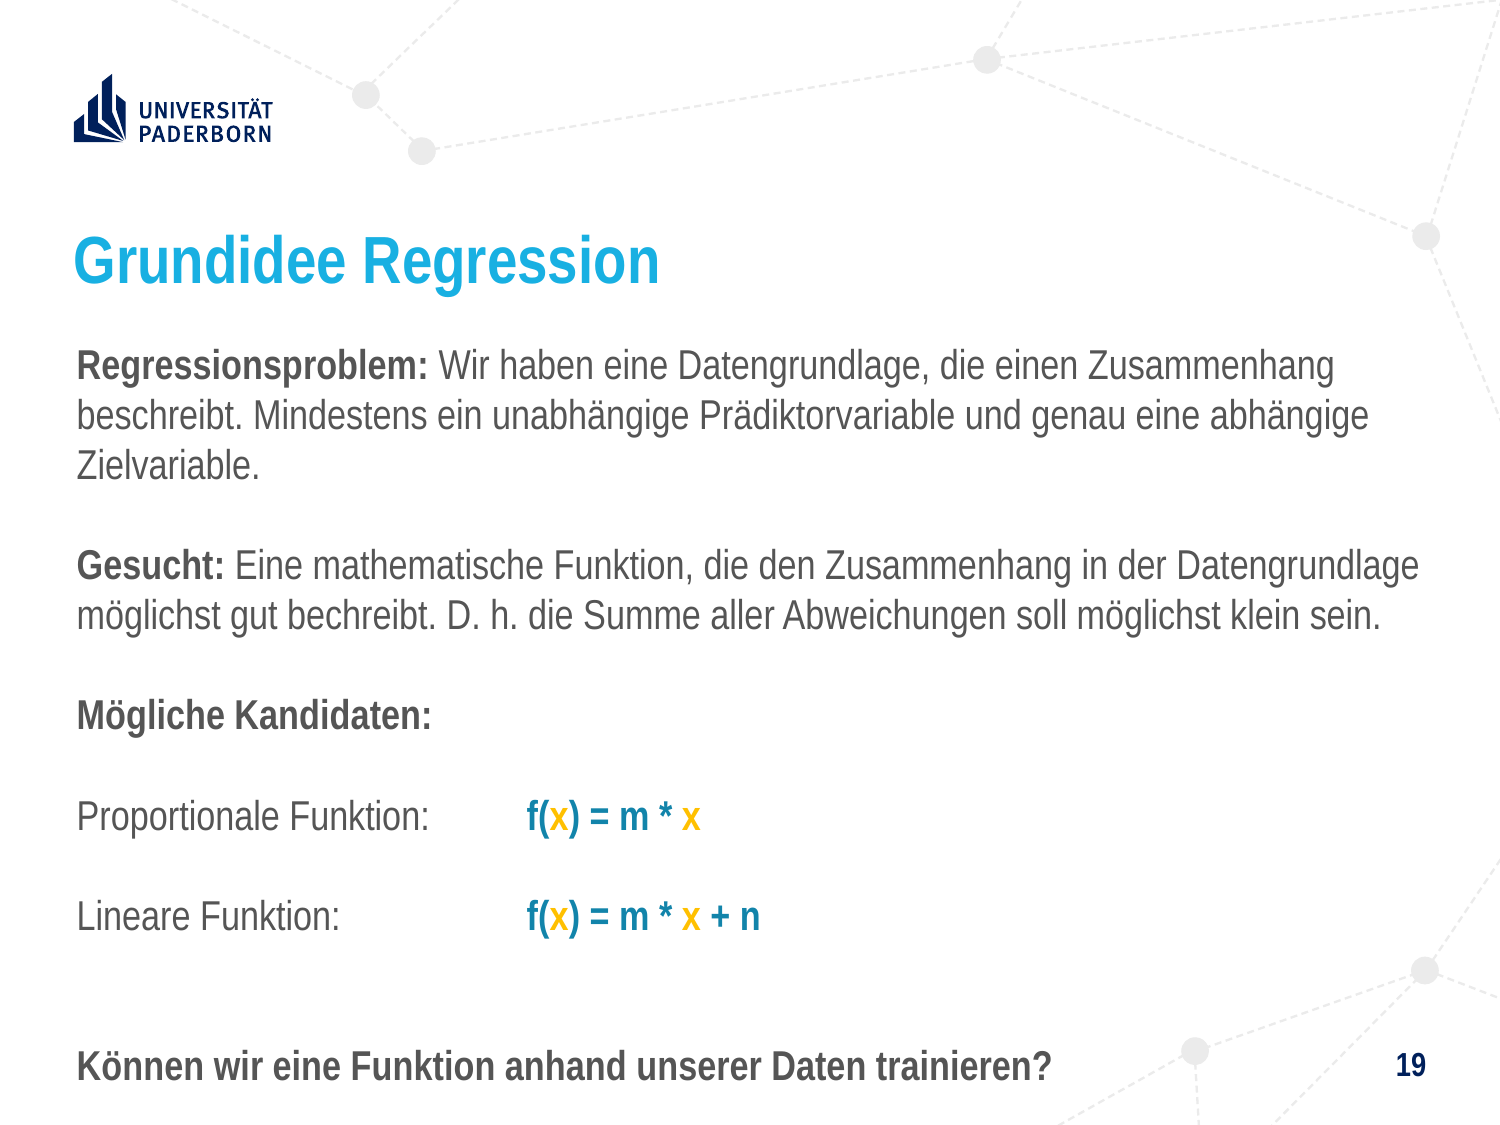

# Grundidee Regression
Regressionsproblem: Wir haben eine Datengrundlage, die einen Zusammenhang beschreibt. Mindestens ein unabhängige Prädiktorvariable und genau eine abhängige Zielvariable.

Gesucht: Eine mathematische Funktion, die den Zusammenhang in der Datengrundlage möglichst gut bechreibt. D. h. die Summe aller Abweichungen soll möglichst klein sein.

Mögliche Kandidaten:

Proportionale Funktion:  	f(x) = m * x

Lineare Funktion:  		f(x) = m * x + n

Können wir eine Funktion anhand unserer Daten trainieren?
19